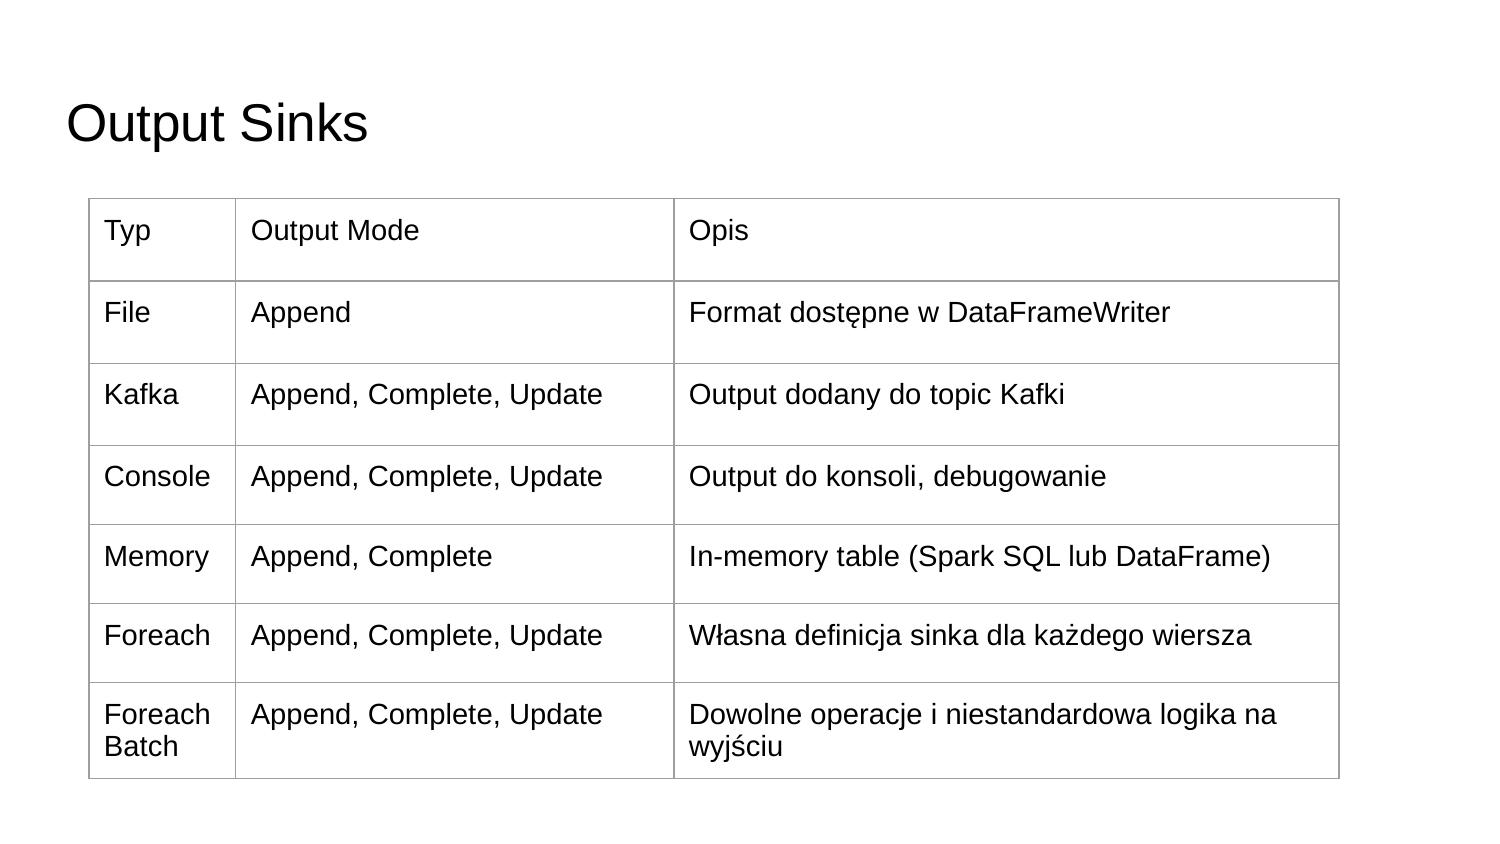

# Output Sinks

| Typ | Output Mode | Opis |
| --- | --- | --- |
| File | Append | Format dostępne w DataFrameWriter |
| Kafka | Append, Complete, Update | Output dodany do topic Kafki |
| Console | Append, Complete, Update | Output do konsoli, debugowanie |
| Memory | Append, Complete | In-memory table (Spark SQL lub DataFrame) |
| Foreach | Append, Complete, Update | Własna definicja sinka dla każdego wiersza |
| Foreach Batch | Append, Complete, Update | Dowolne operacje i niestandardowa logika na wyjściu |